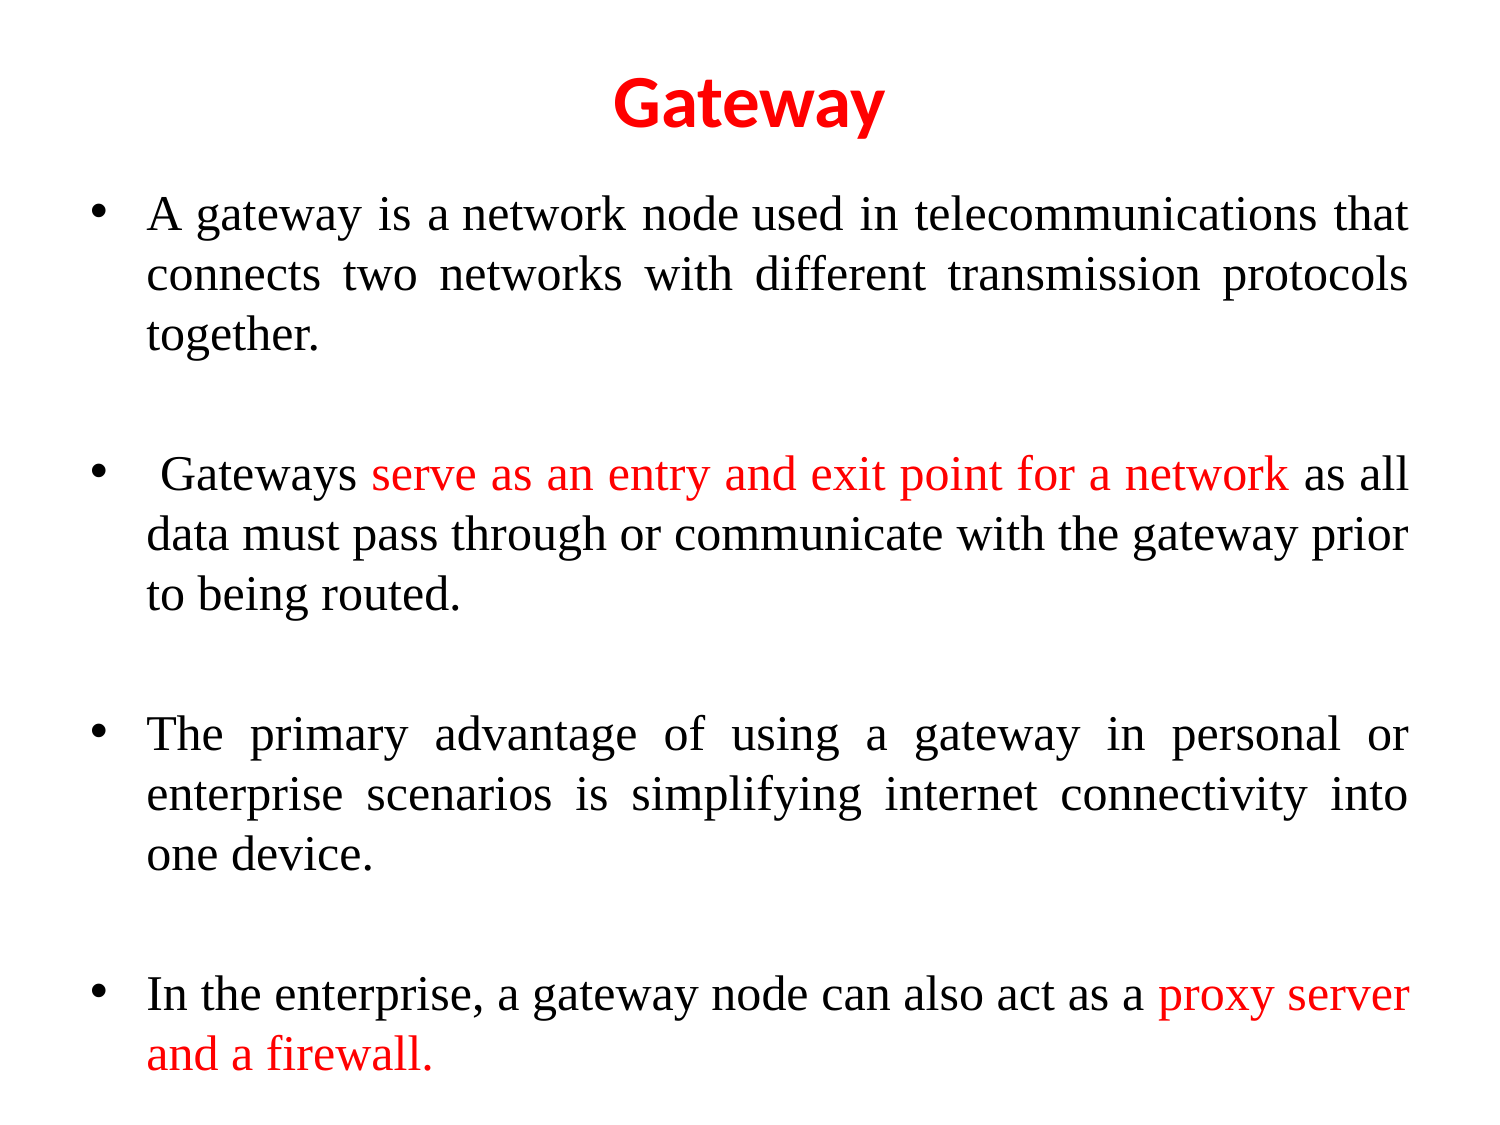

# Gateway
A gateway is a network node used in telecommunications that connects two networks with different transmission protocols together.

 Gateways serve as an entry and exit point for a network as all data must pass through or communicate with the gateway prior to being routed.

The primary advantage of using a gateway in personal or enterprise scenarios is simplifying internet connectivity into one device.

In the enterprise, a gateway node can also act as a proxy server and a firewall.